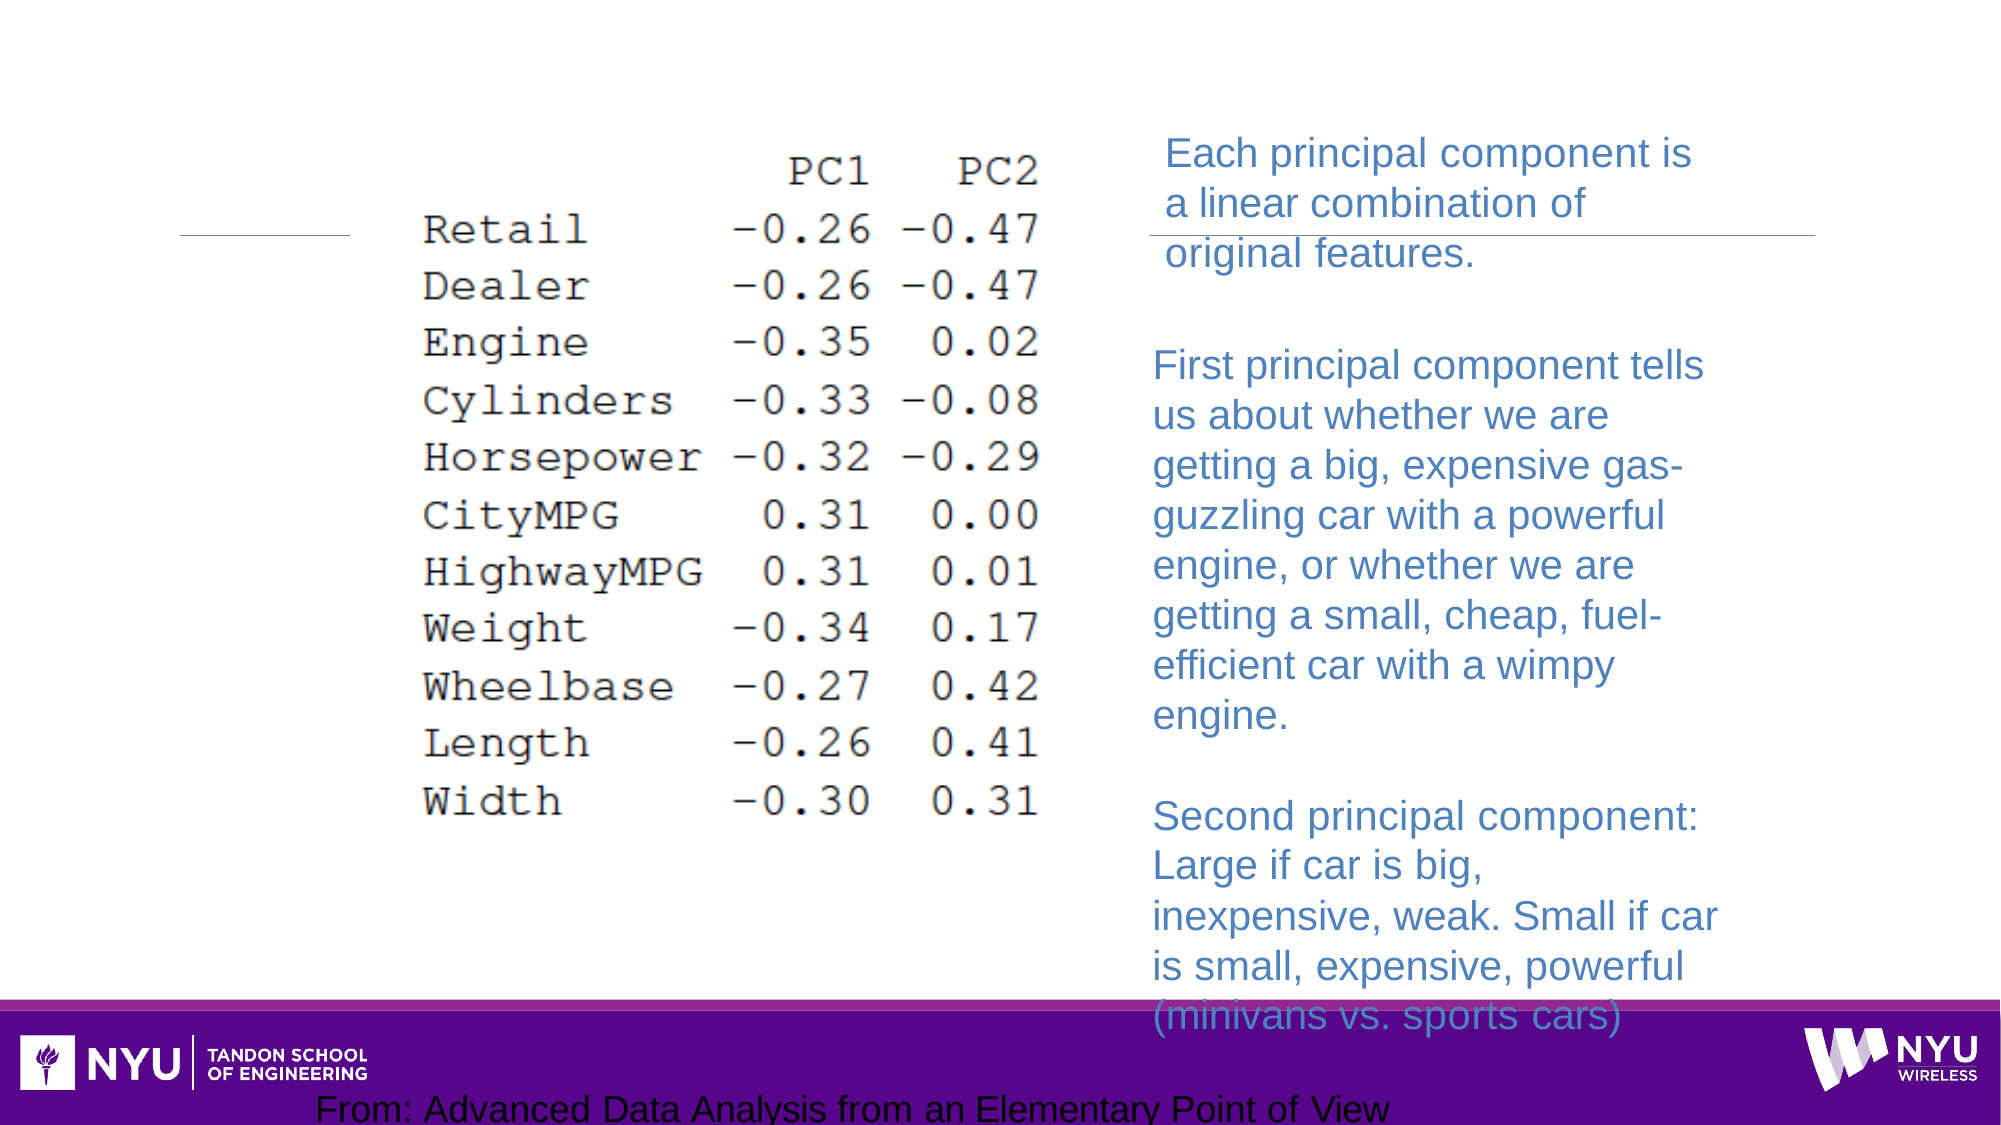

Each principal component is a linear combination of original features.

First principal component tells us about whether we are getting a big, expensive gas-guzzling car with a powerful engine, or whether we are getting a small, cheap, fuel-efficient car with a wimpy engine.

Second principal component: Large if car is big, inexpensive, weak. Small if car is small, expensive, powerful (minivans vs. sports cars)

From: Advanced Data Analysis from an Elementary Point of View by Cosma Rohilla Shalizi
45